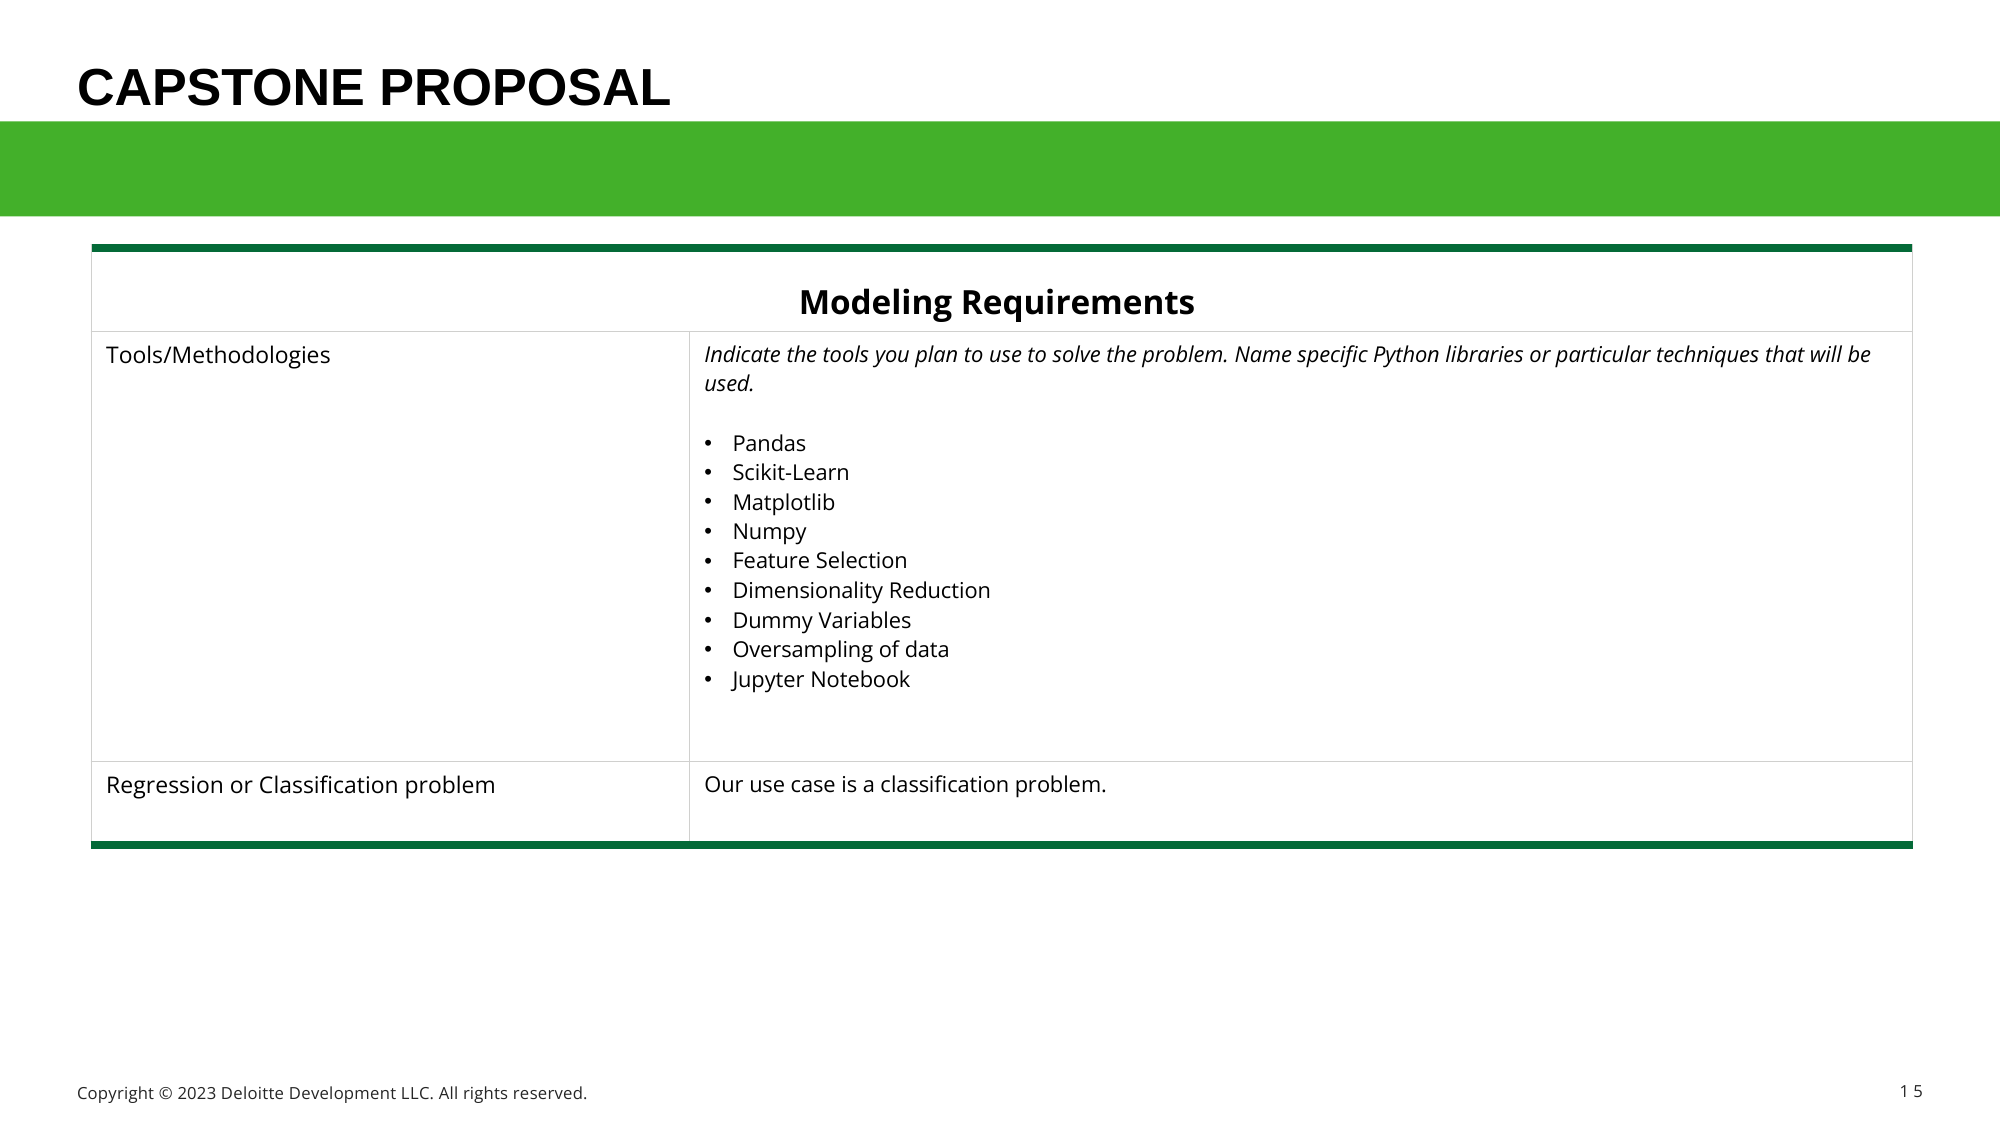

# CAPSTONE PROPOSAL

| Modeling Requirements |  |
| --- | --- |
| Tools/Methodologies | Indicate the tools you plan to use to solve the problem. Name specific Python libraries or particular techniques that will be used.  Pandas Scikit-Learn Matplotlib Numpy Feature Selection Dimensionality Reduction Dummy Variables Oversampling of data Jupyter Notebook |
| Regression or Classification problem | Our use case is a classification problem. |